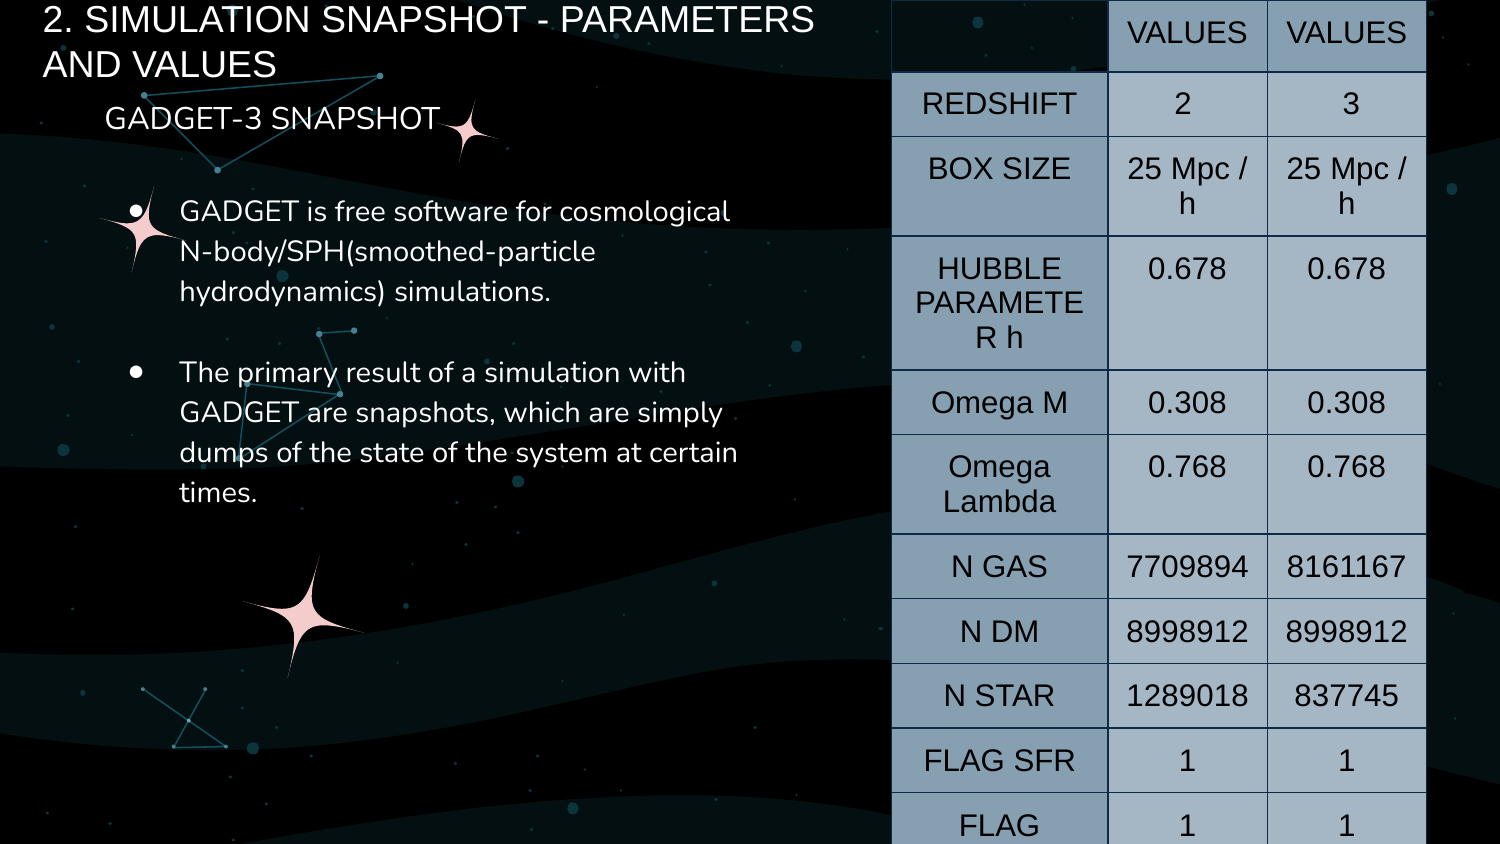

|  | VALUES | VALUES |
| --- | --- | --- |
| REDSHIFT | 2 | 3 |
| BOX SIZE | 25 Mpc / h | 25 Mpc / h |
| HUBBLE PARAMETER h | 0.678 | 0.678 |
| Omega M | 0.308 | 0.308 |
| Omega Lambda | 0.768 | 0.768 |
| N GAS | 7709894 | 8161167 |
| N DM | 8998912 | 8998912 |
| N STAR | 1289018 | 837745 |
| FLAG SFR | 1 | 1 |
| FLAG FEEDBACK | 1 | 1 |
2. SIMULATION SNAPSHOT - PARAMETERS AND VALUES
GADGET-3 SNAPSHOT
GADGET is free software for cosmological N-body/SPH(smoothed-particle hydrodynamics) simulations.

The primary result of a simulation with GADGET are snapshots, which are simply dumps of the state of the system at certain times.